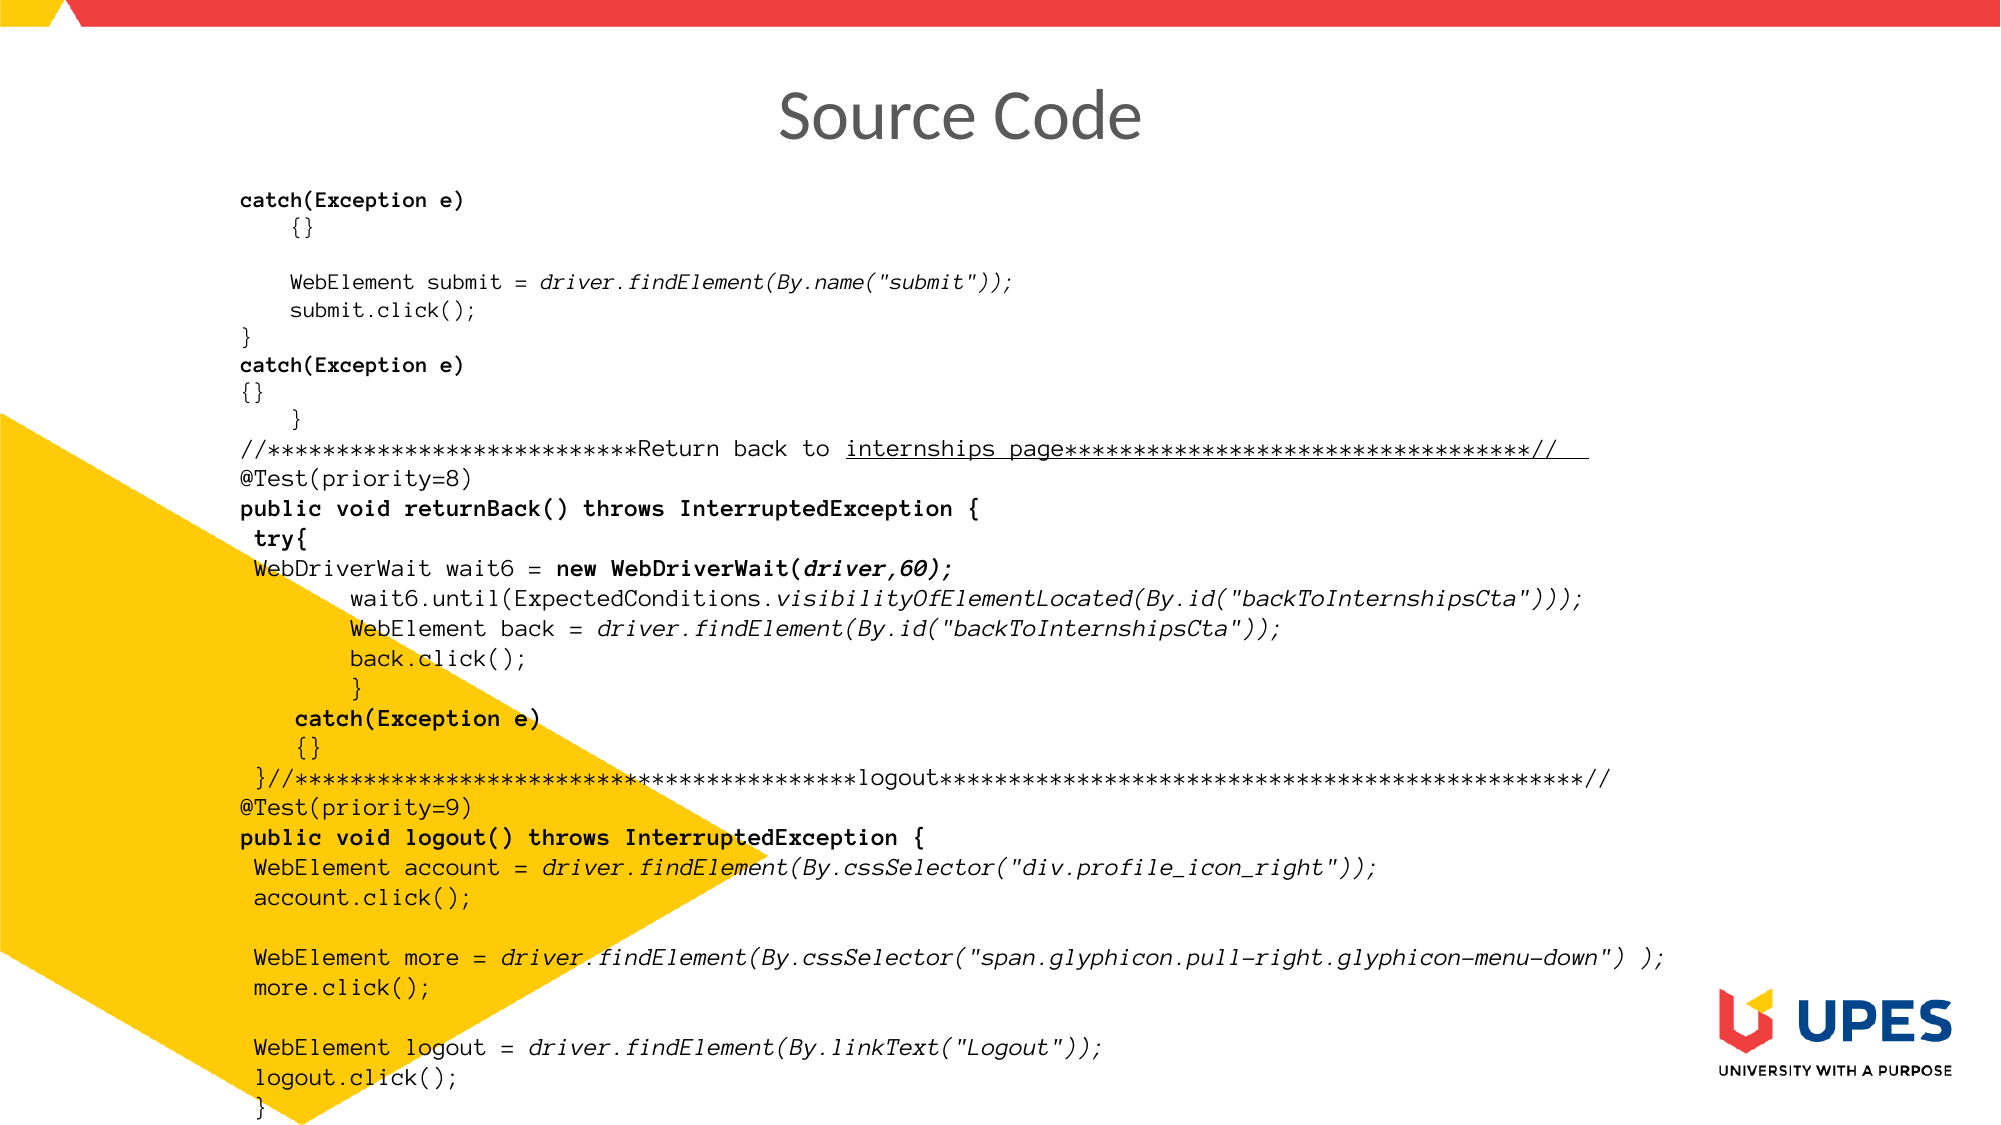

# Source Code
catch(Exception e)
    {}

    WebElement submit = driver.findElement(By.name("submit"));
    submit.click();
}
catch(Exception e)
{}
    }
//***************************Return back to internships page**********************************//
@Test(priority=8)
public void returnBack() throws InterruptedException {
 try{
 WebDriverWait wait6 = new WebDriverWait(driver,60);
        wait6.until(ExpectedConditions.visibilityOfElementLocated(By.id("backToInternshipsCta")));
        WebElement back = driver.findElement(By.id("backToInternshipsCta"));
        back.click();
        }
    catch(Exception e)
    {}
 }//*****************************************logout***********************************************//
@Test(priority=9)
public void logout() throws InterruptedException {
 WebElement account = driver.findElement(By.cssSelector("div.profile_icon_right"));
 account.click();

 WebElement more = driver.findElement(By.cssSelector("span.glyphicon.pull-right.glyphicon-menu-down") );
 more.click();

 WebElement logout = driver.findElement(By.linkText("Logout"));
 logout.click();
 }